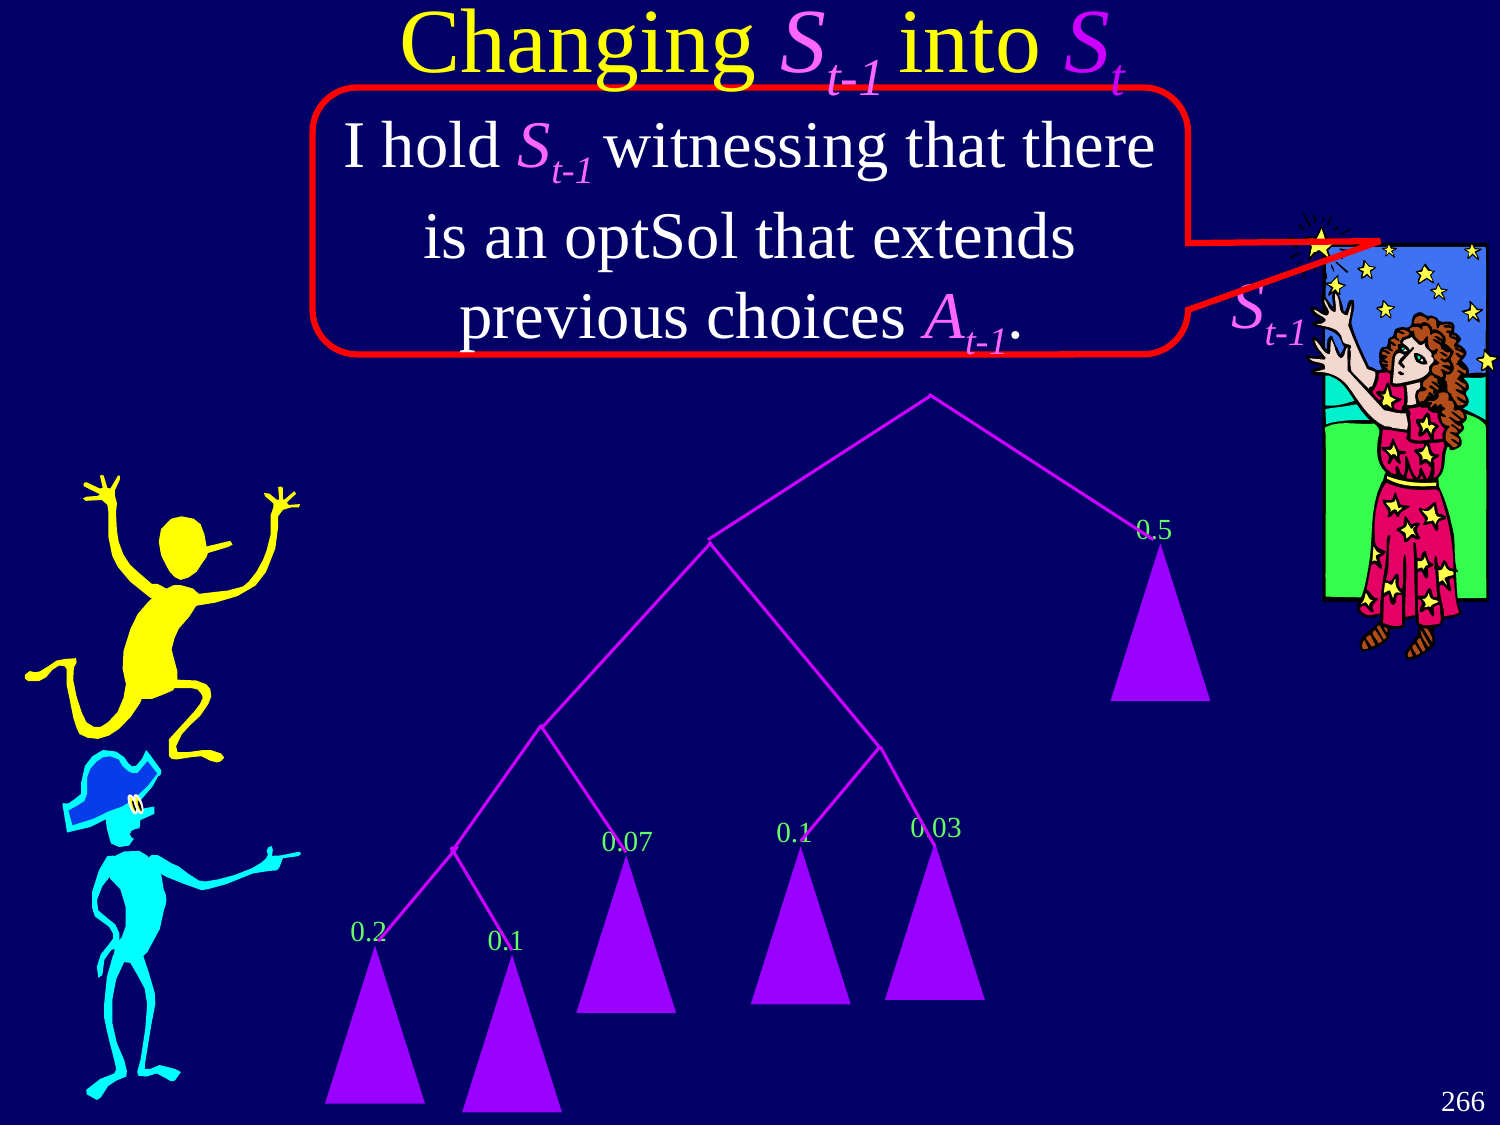

# Changing St-1 into St
I hold St-1 witnessing that there is an optSol that extends previous choices At-1.

St-1
0.5

0.03

0.1

0.07

0.2

0.1